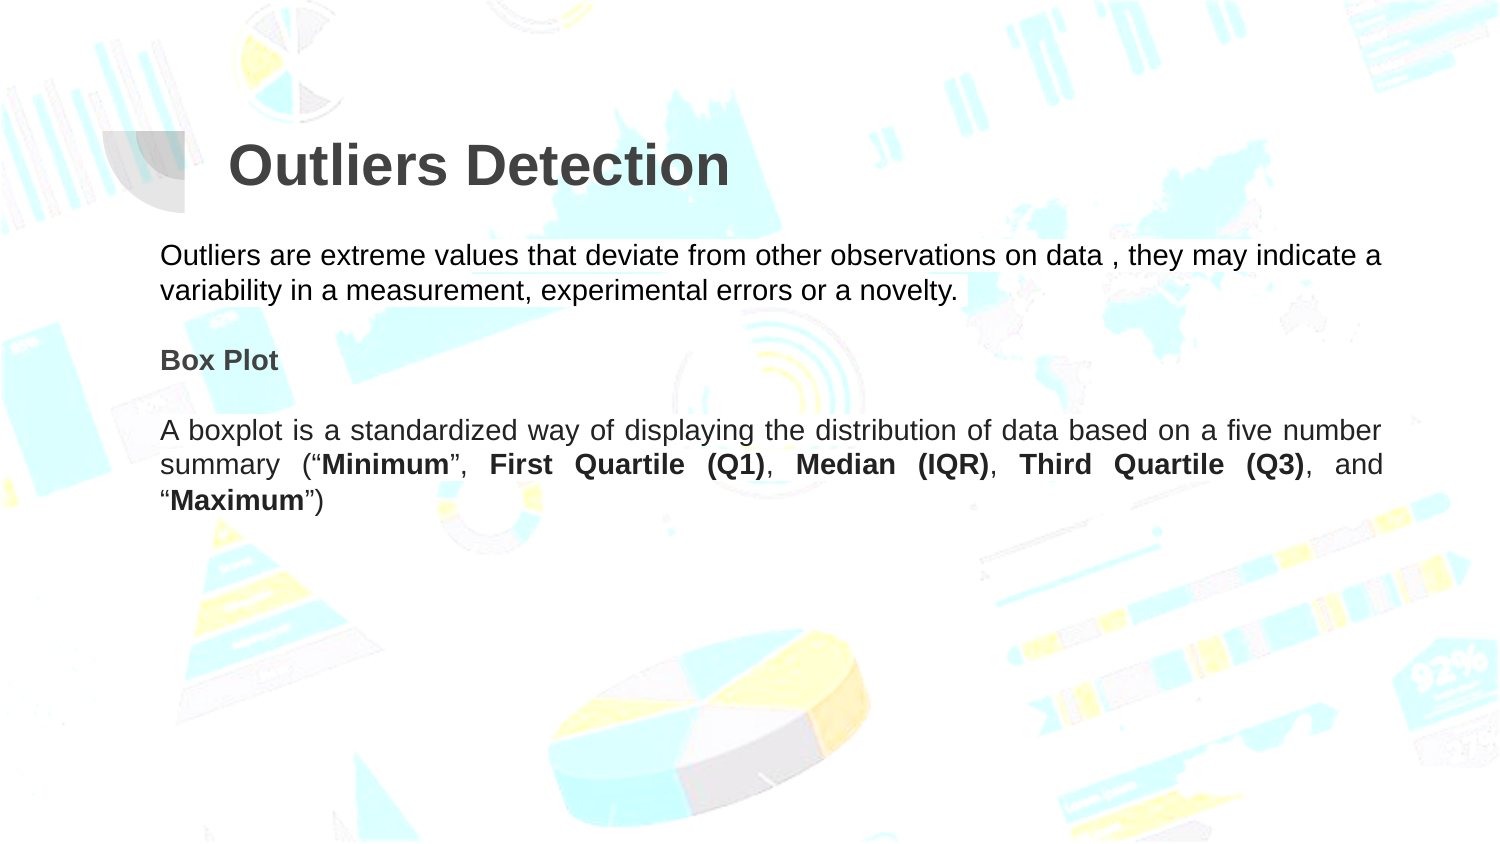

# Outliers Detection
Outliers are extreme values that deviate from other observations on data , they may indicate a variability in a measurement, experimental errors or a novelty.

Box Plot

A boxplot is a standardized way of displaying the distribution of data based on a five number summary (“Minimum”, First Quartile (Q1), Median (IQR), Third Quartile (Q3), and “Maximum”)